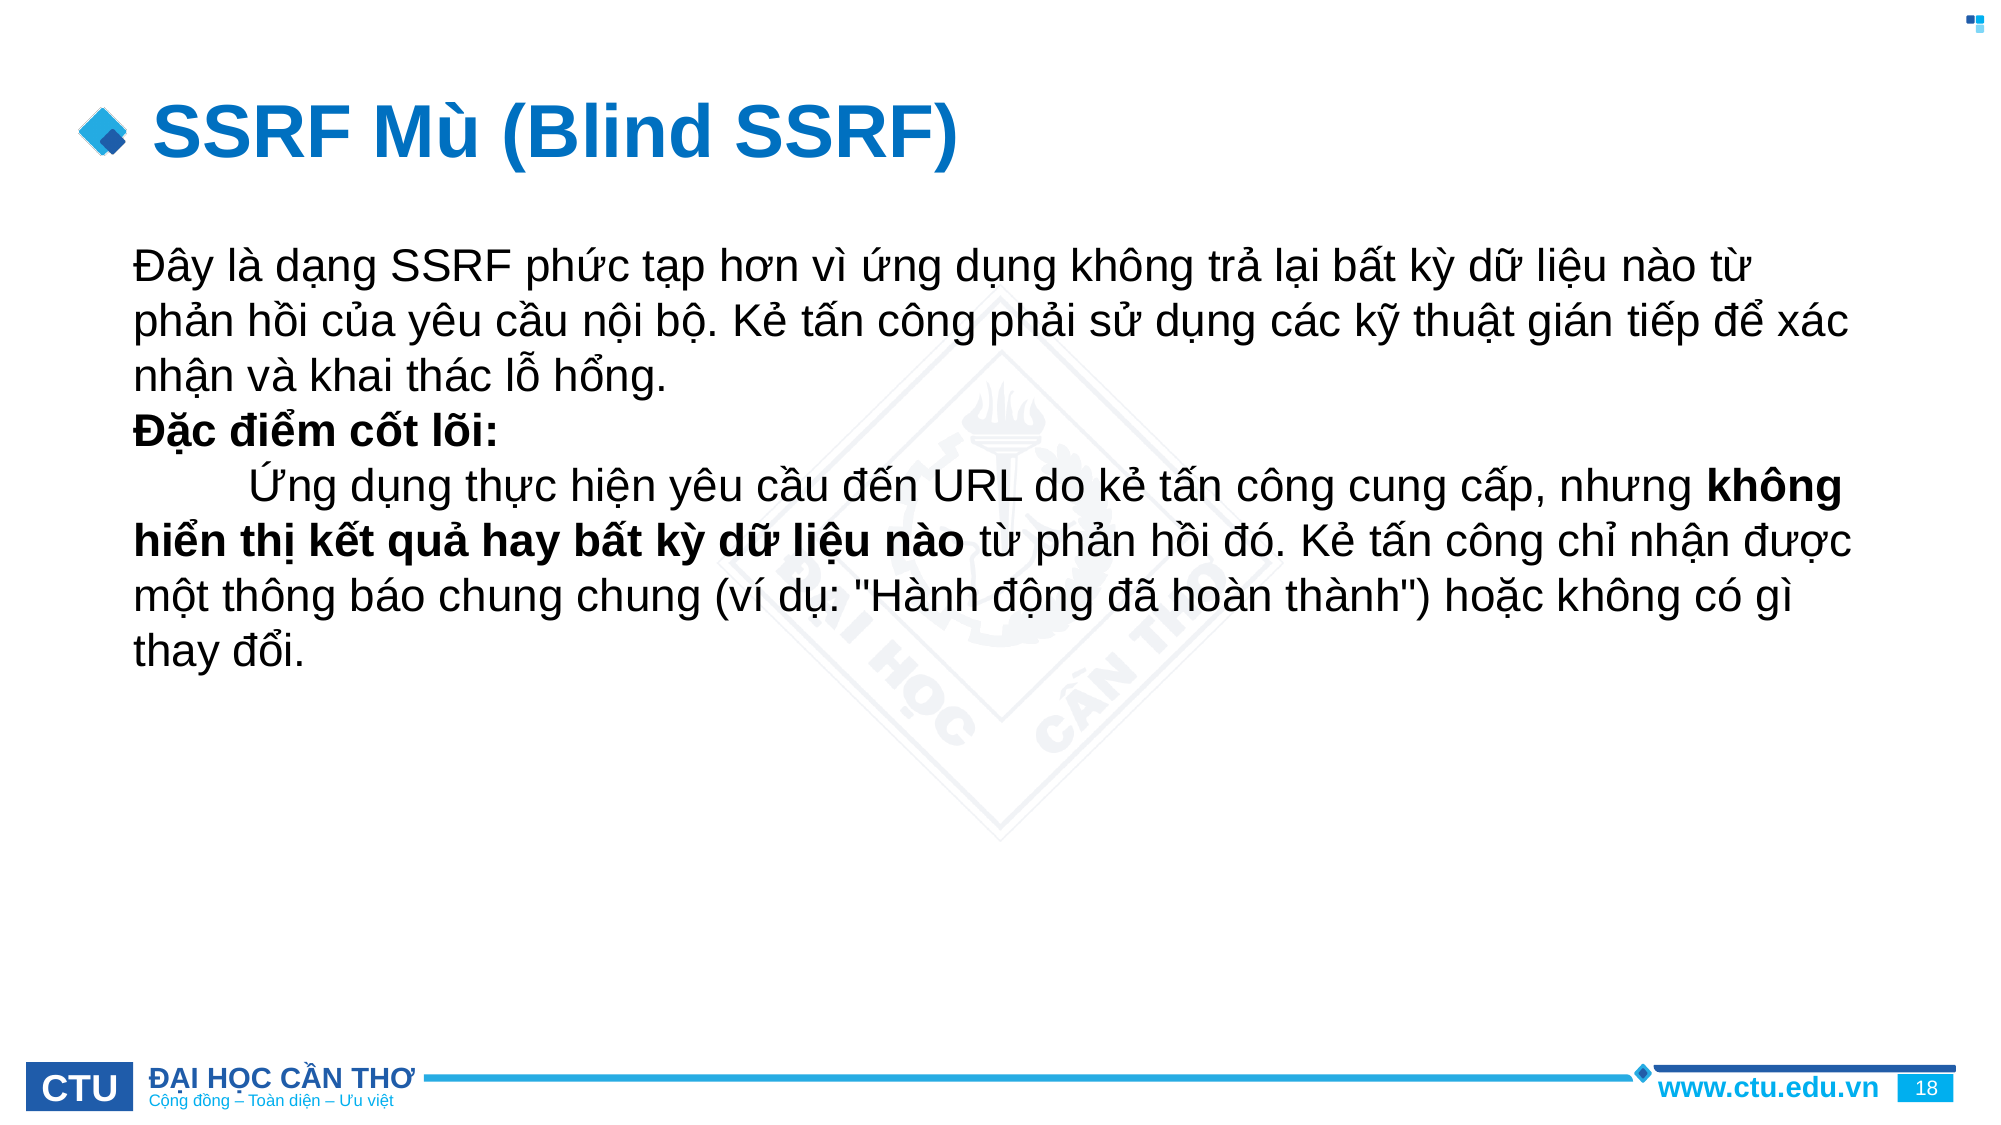

# SSRF Mù (Blind SSRF)
Đây là dạng SSRF phức tạp hơn vì ứng dụng không trả lại bất kỳ dữ liệu nào từ phản hồi của yêu cầu nội bộ. Kẻ tấn công phải sử dụng các kỹ thuật gián tiếp để xác nhận và khai thác lỗ hổng.
Đặc điểm cốt lõi:
         Ứng dụng thực hiện yêu cầu đến URL do kẻ tấn công cung cấp, nhưng không hiển thị kết quả hay bất kỳ dữ liệu nào từ phản hồi đó. Kẻ tấn công chỉ nhận được một thông báo chung chung (ví dụ: "Hành động đã hoàn thành") hoặc không có gì thay đổi.